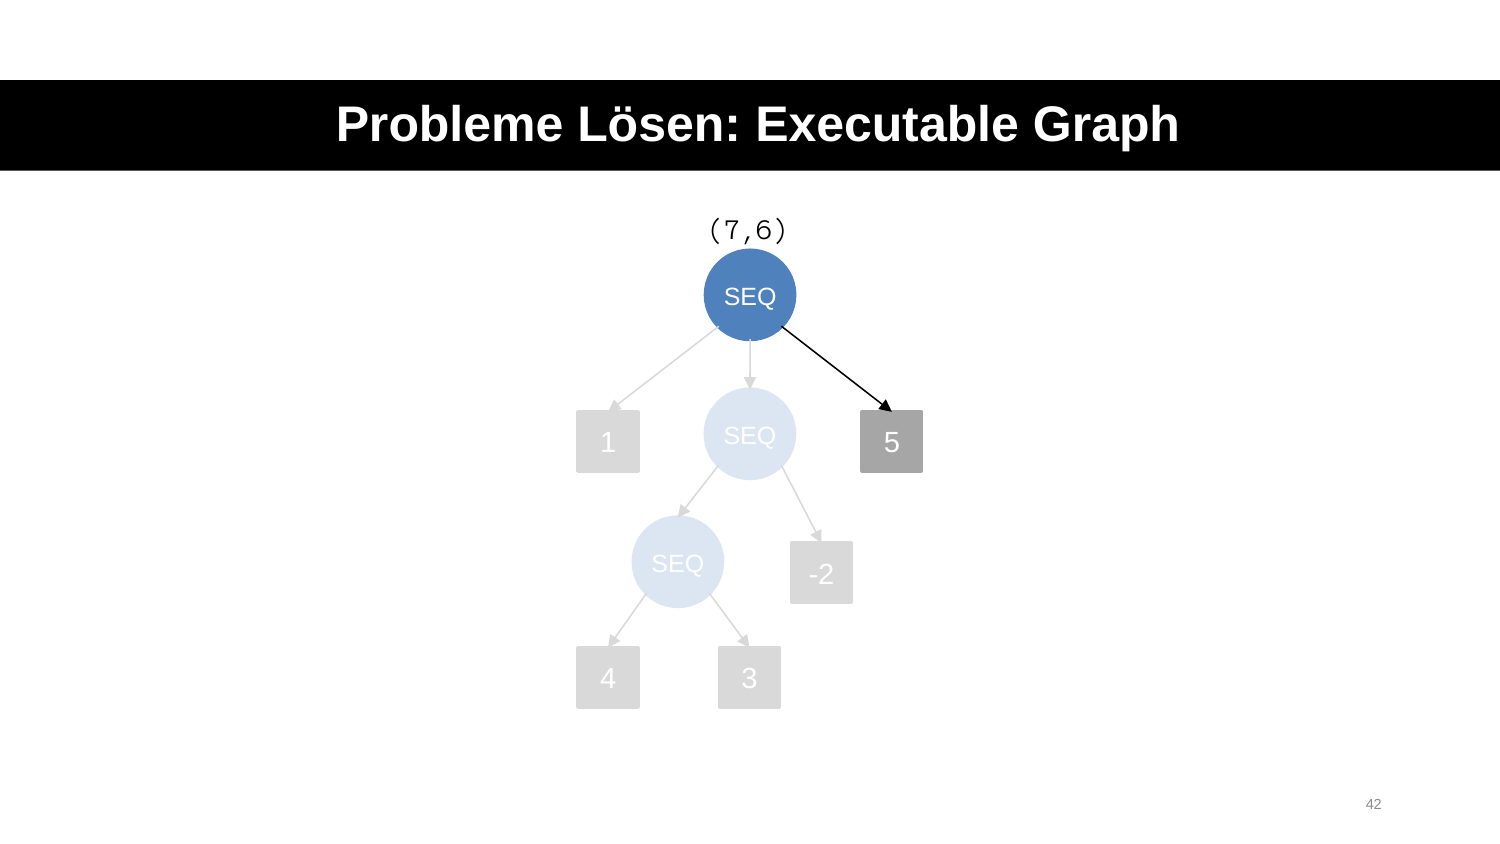

Probleme Lösen: Executable Graph

(7,6)

SEQ

1
5
SEQ
CHOICE

SEQ
-2
4
3
SEQ
42